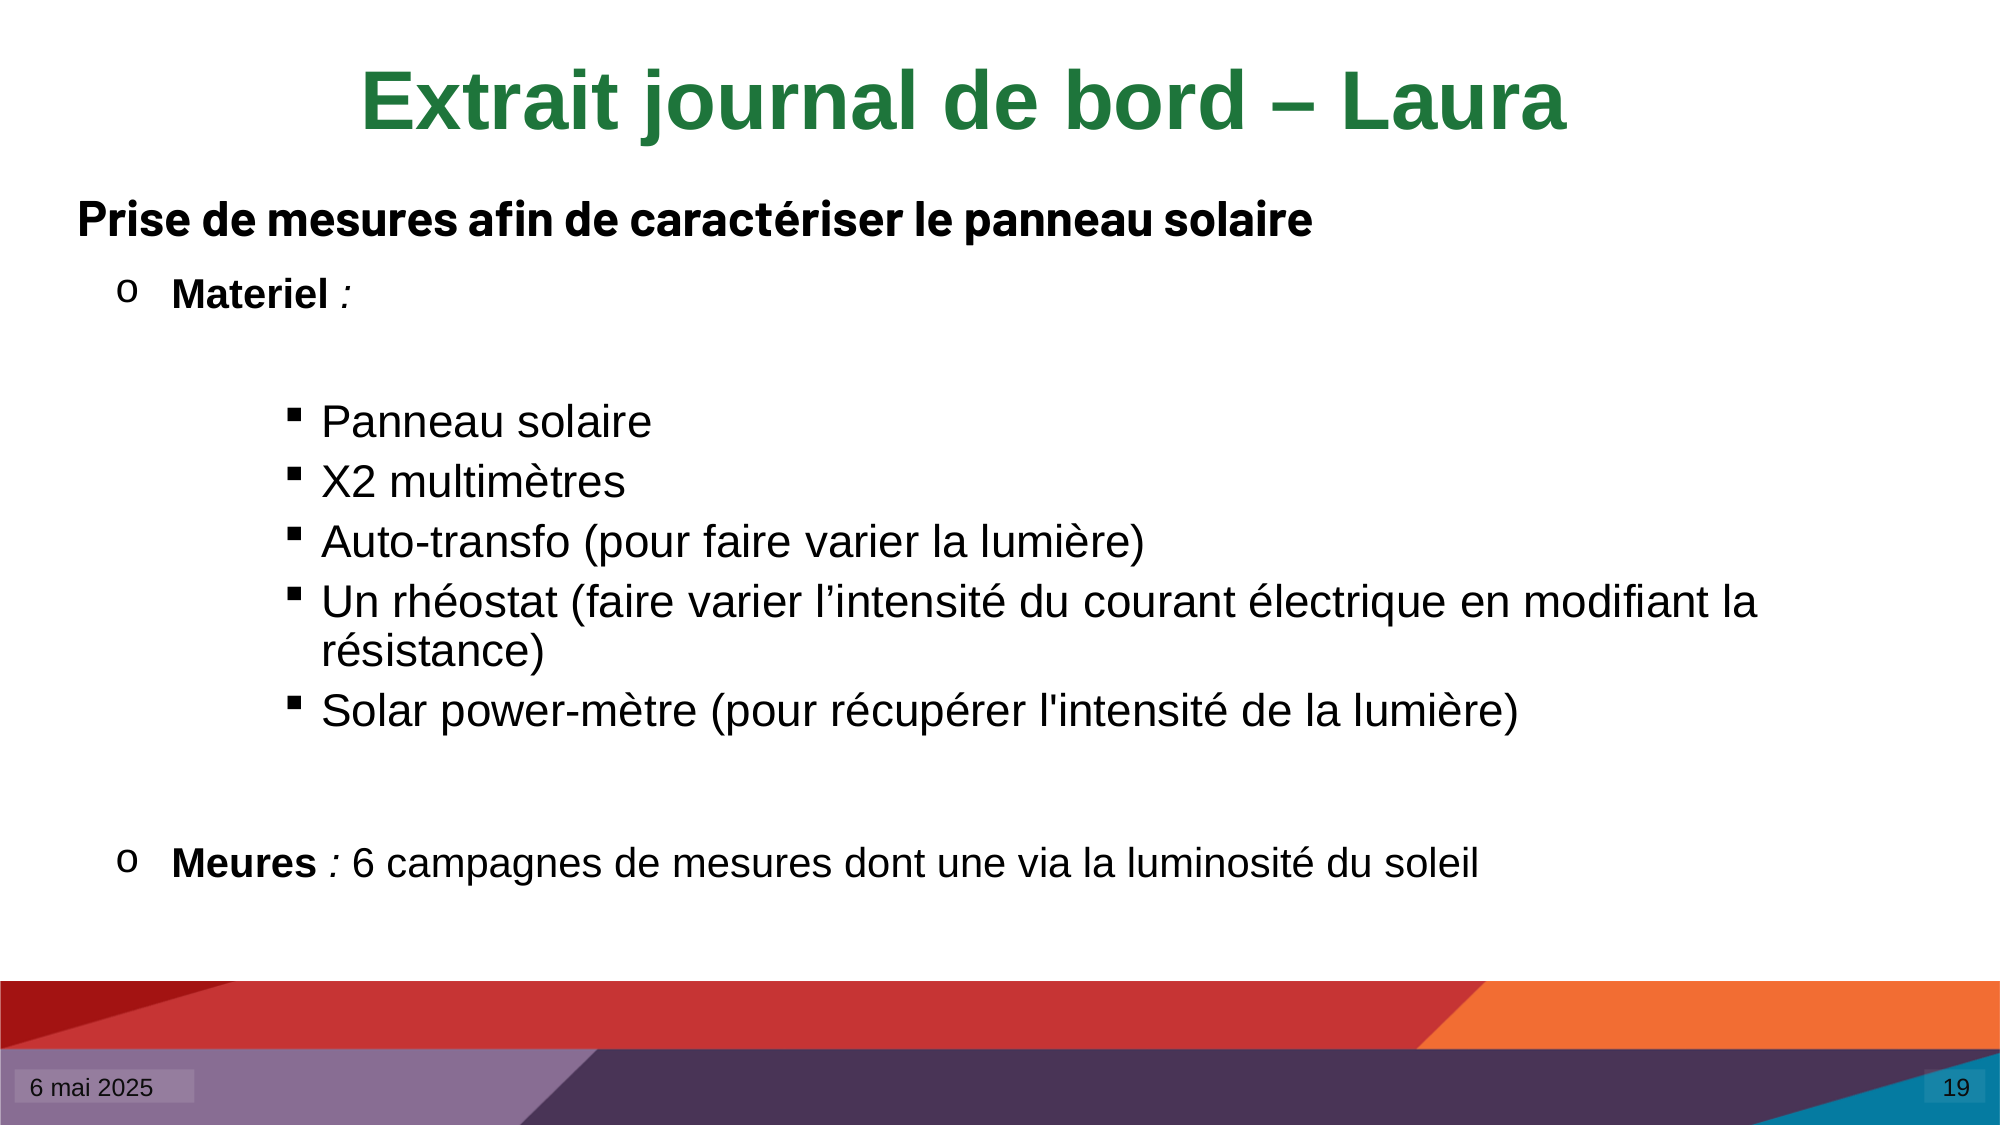

# Extrait journal de bord – Laura
Prise de mesures afin de caractériser le panneau solaire
Materiel :

Panneau solaire
X2 multimètres
Auto-transfo (pour faire varier la lumière)
Un rhéostat (faire varier l’intensité du courant électrique en modifiant la résistance)
Solar power-mètre (pour récupérer l'intensité de la lumière)

Meures : 6 campagnes de mesures dont une via la luminosité du soleil

6 mai 2025
19